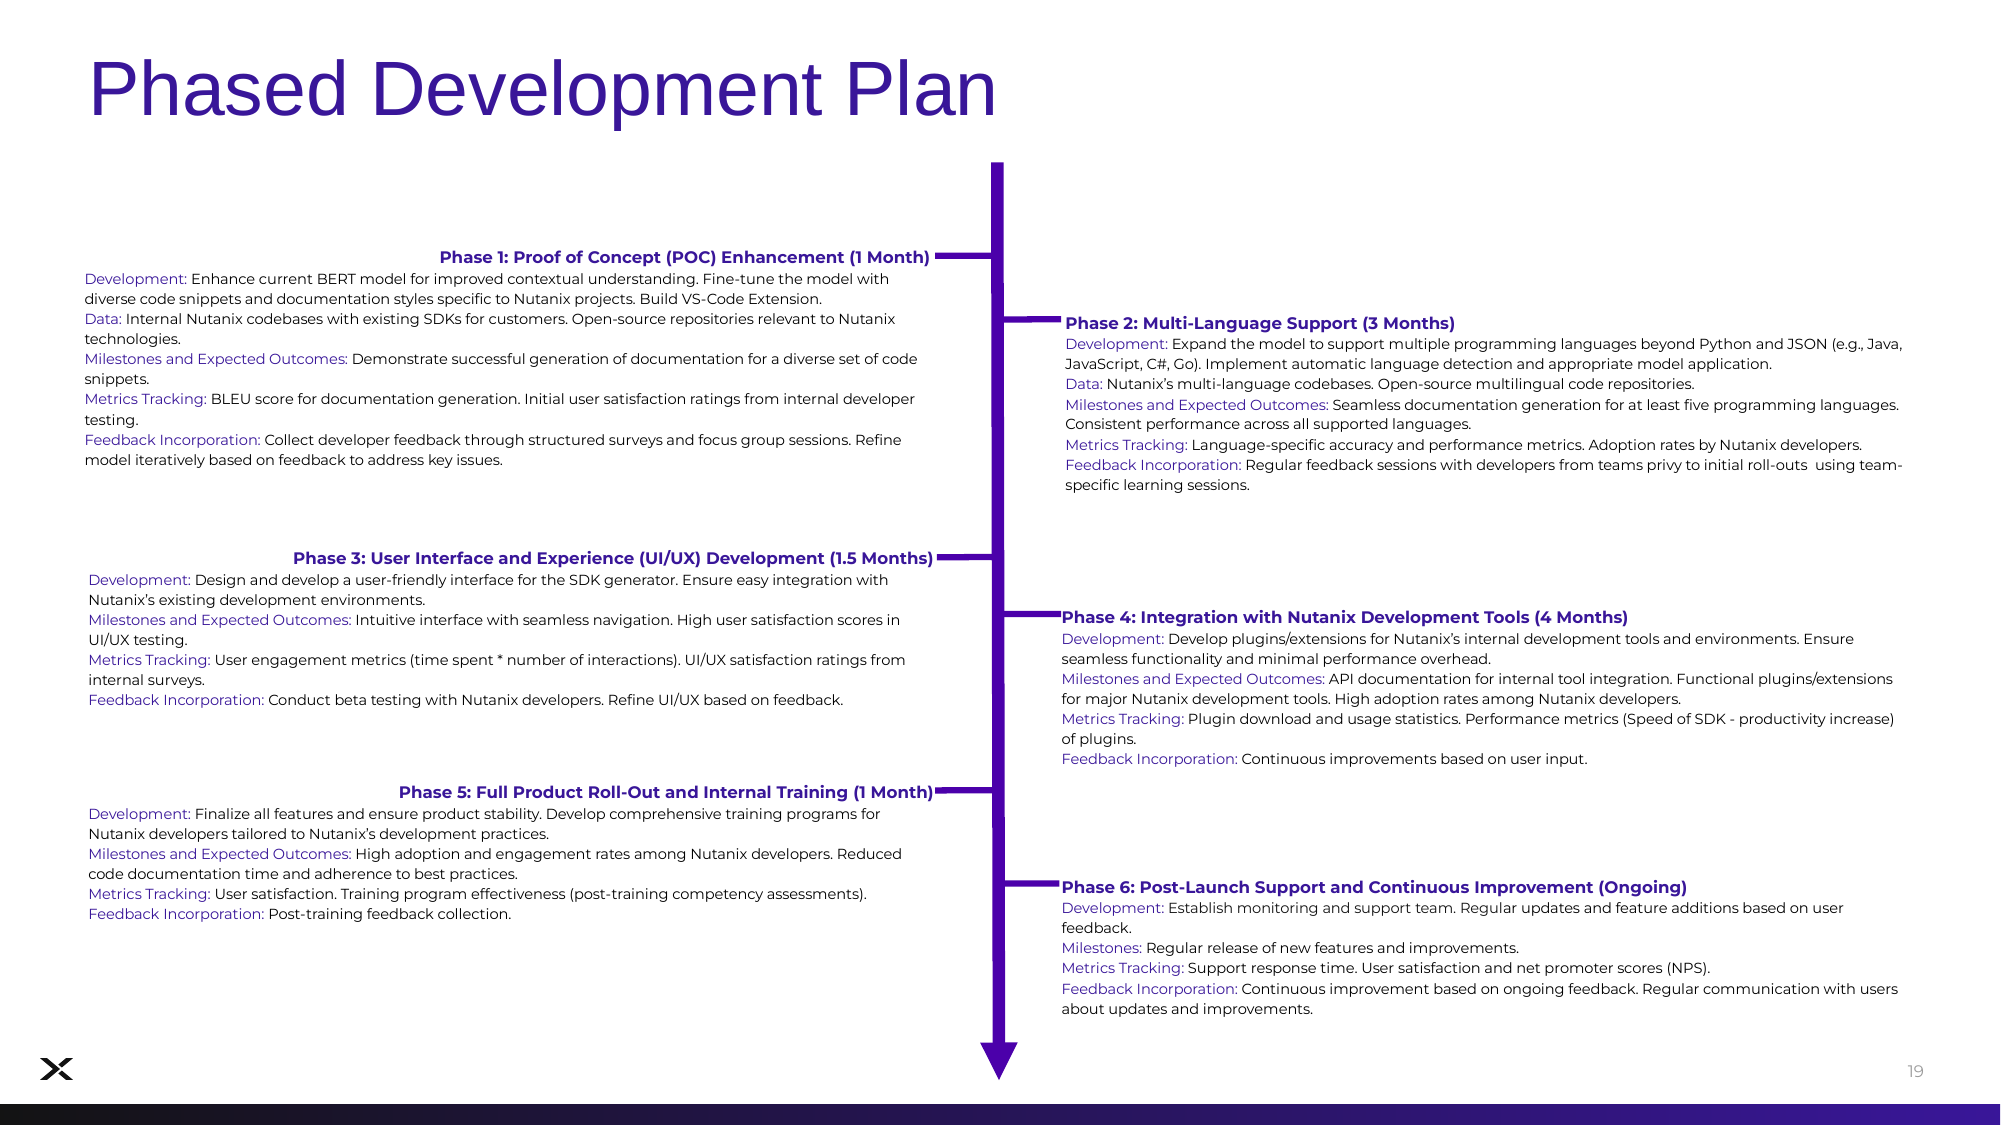

# Phased Development Plan
Phase 1: Proof of Concept (POC) Enhancement (1 Month)
Development: Enhance current BERT model for improved contextual understanding. Fine-tune the model with diverse code snippets and documentation styles specific to Nutanix projects. Build VS-Code Extension.
Data: Internal Nutanix codebases with existing SDKs for customers. Open-source repositories relevant to Nutanix technologies.
Milestones and Expected Outcomes: Demonstrate successful generation of documentation for a diverse set of code snippets.
Metrics Tracking: BLEU score for documentation generation. Initial user satisfaction ratings from internal developer testing.
Feedback Incorporation: Collect developer feedback through structured surveys and focus group sessions. Refine model iteratively based on feedback to address key issues.
Phase 2: Multi-Language Support (3 Months)
Development: Expand the model to support multiple programming languages beyond Python and JSON (e.g., Java, JavaScript, C#, Go). Implement automatic language detection and appropriate model application.
Data: Nutanix’s multi-language codebases. Open-source multilingual code repositories.
Milestones and Expected Outcomes: Seamless documentation generation for at least five programming languages. Consistent performance across all supported languages.
Metrics Tracking: Language-specific accuracy and performance metrics. Adoption rates by Nutanix developers.
Feedback Incorporation: Regular feedback sessions with developers from teams privy to initial roll-outs  using team-specific learning sessions.
Phase 3: User Interface and Experience (UI/UX) Development (1.5 Months)
Development: Design and develop a user-friendly interface for the SDK generator. Ensure easy integration with Nutanix’s existing development environments.
Milestones and Expected Outcomes: Intuitive interface with seamless navigation. High user satisfaction scores in UI/UX testing.
Metrics Tracking: User engagement metrics (time spent * number of interactions). UI/UX satisfaction ratings from internal surveys.
Feedback Incorporation: Conduct beta testing with Nutanix developers. Refine UI/UX based on feedback.
Phase 4: Integration with Nutanix Development Tools (4 Months)
Development: Develop plugins/extensions for Nutanix’s internal development tools and environments. Ensure seamless functionality and minimal performance overhead.
Milestones and Expected Outcomes: API documentation for internal tool integration. Functional plugins/extensions for major Nutanix development tools. High adoption rates among Nutanix developers.
Metrics Tracking: Plugin download and usage statistics. Performance metrics (Speed of SDK - productivity increase) of plugins.
Feedback Incorporation: Continuous improvements based on user input.
Phase 5: Full Product Roll-Out and Internal Training (1 Month)
Development: Finalize all features and ensure product stability. Develop comprehensive training programs for Nutanix developers tailored to Nutanix’s development practices.
Milestones and Expected Outcomes: High adoption and engagement rates among Nutanix developers. Reduced code documentation time and adherence to best practices.
Metrics Tracking: User satisfaction. Training program effectiveness (post-training competency assessments).
Feedback Incorporation: Post-training feedback collection.
Phase 6: Post-Launch Support and Continuous Improvement (Ongoing)
Development: Establish monitoring and support team. Regular updates and feature additions based on user feedback.
Milestones: Regular release of new features and improvements.
Metrics Tracking: Support response time. User satisfaction and net promoter scores (NPS).
Feedback Incorporation: Continuous improvement based on ongoing feedback. Regular communication with users about updates and improvements.
19